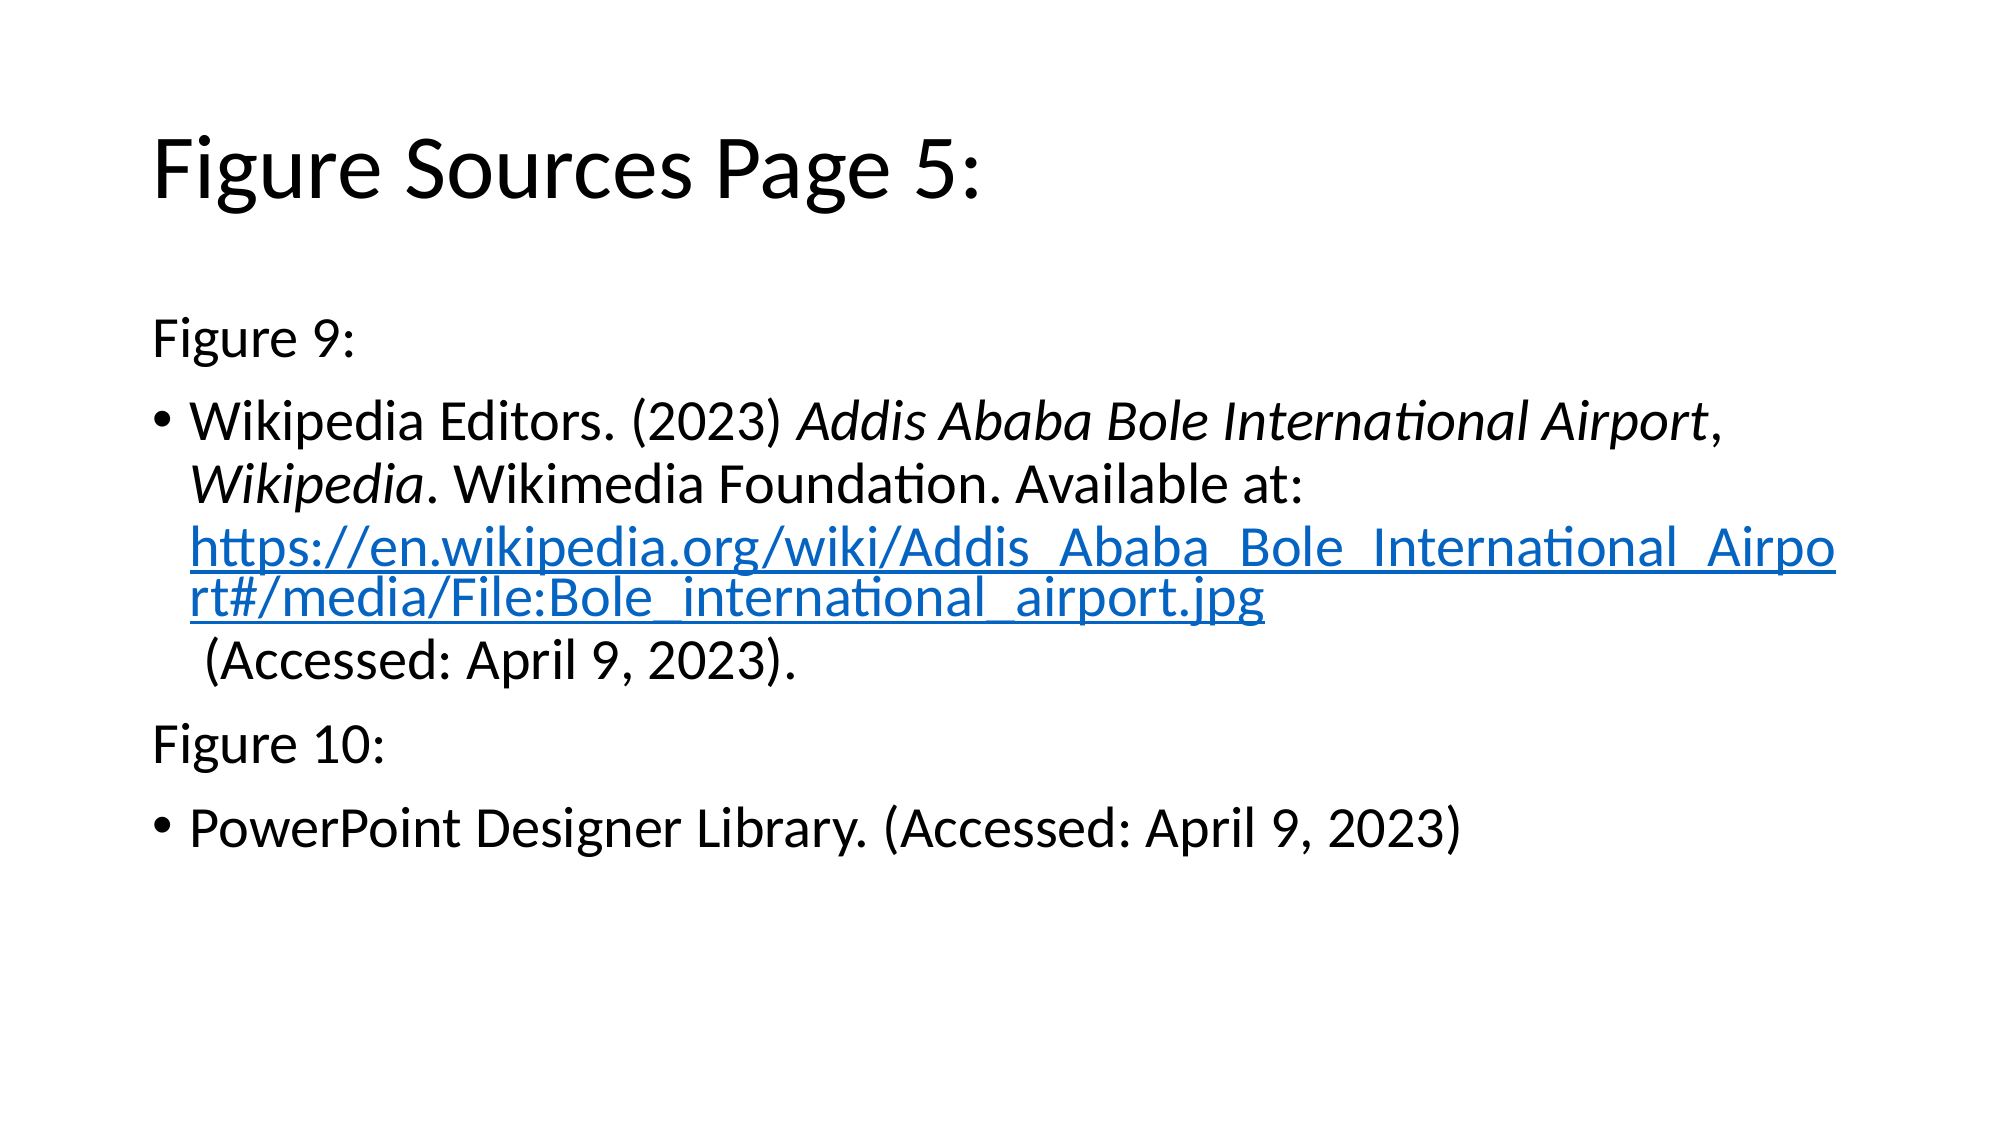

# Figure Sources Page 5:
Figure 9:
Wikipedia Editors. (2023) Addis Ababa Bole International Airport, Wikipedia. Wikimedia Foundation. Available at: https://en.wikipedia.org/wiki/Addis_Ababa_Bole_International_Airport#/media/File:Bole_international_airport.jpg (Accessed: April 9, 2023).
Figure 10:
PowerPoint Designer Library. (Accessed: April 9, 2023)